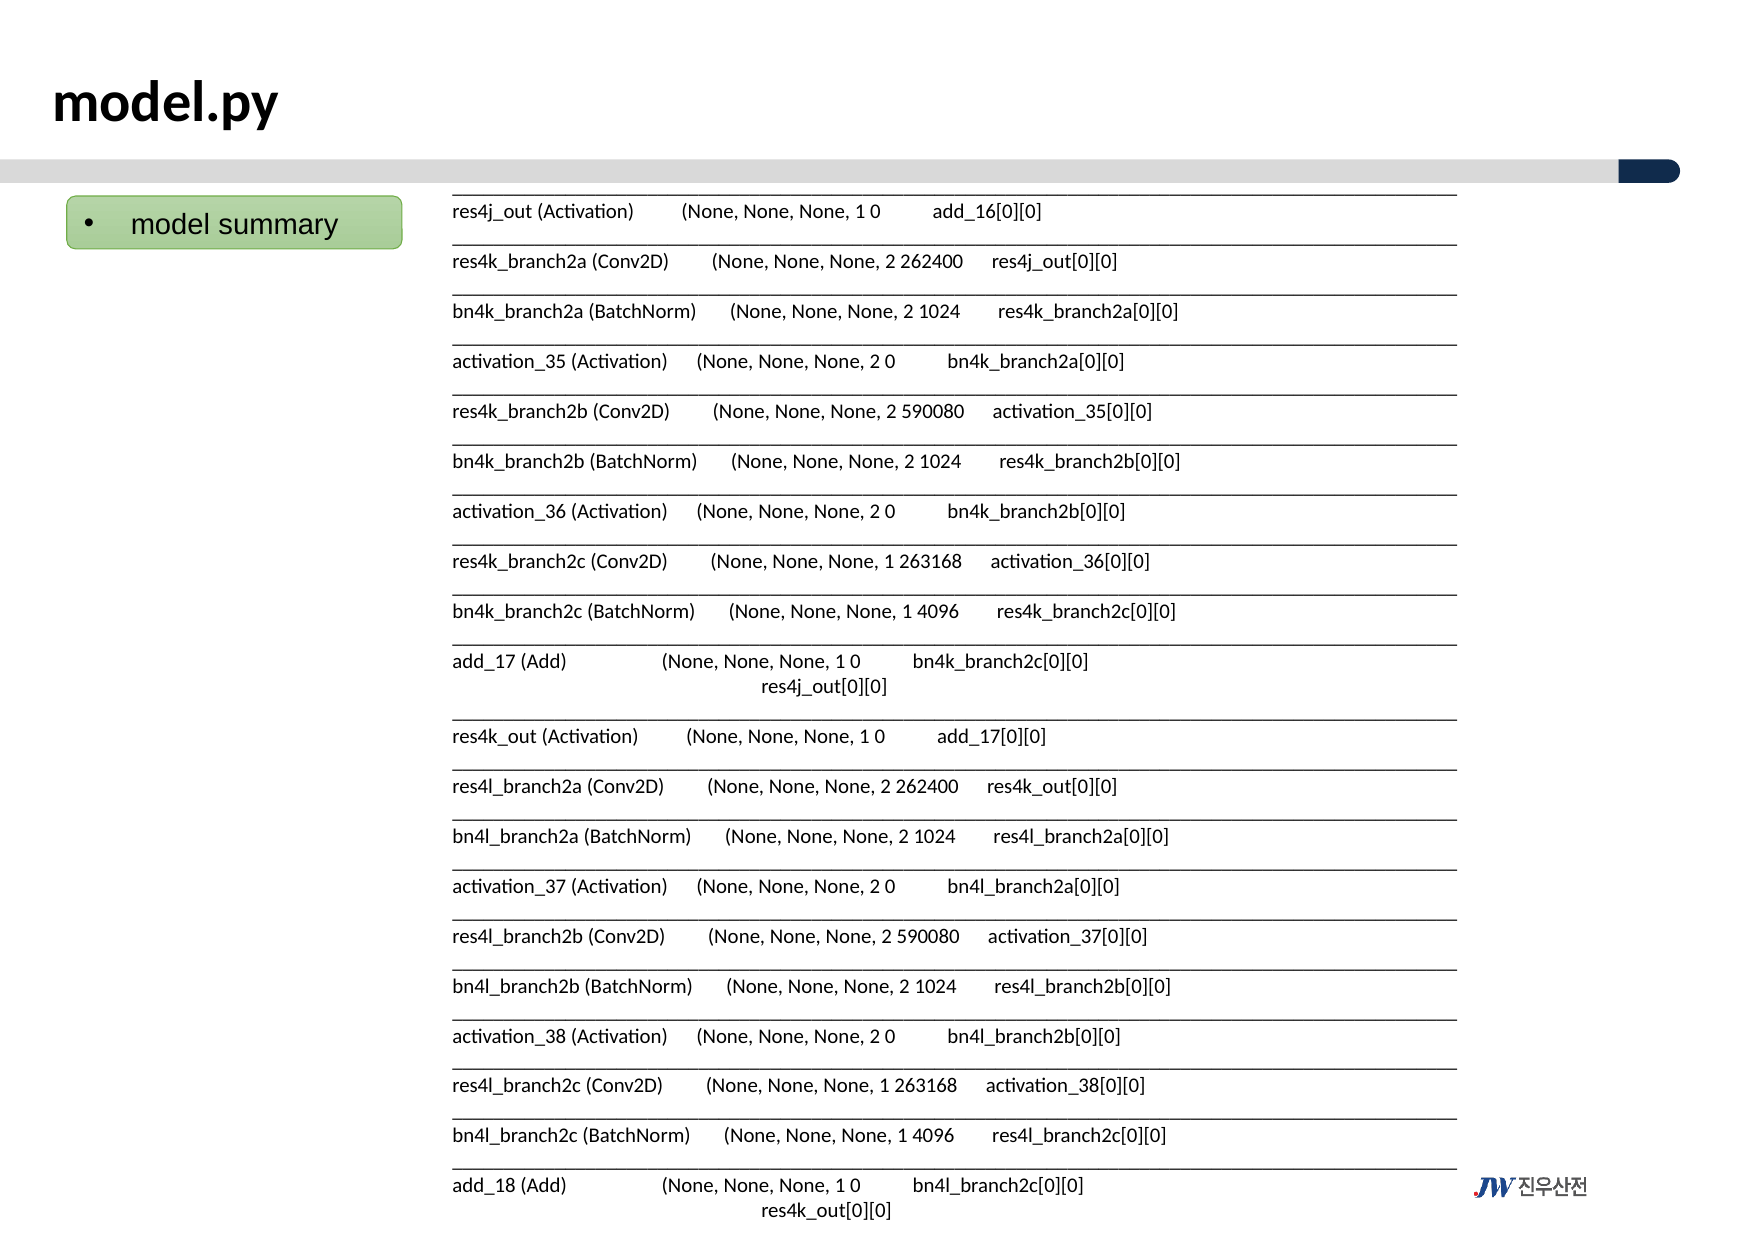

model.py
__________________________________________________________________________________________________
res4j_out (Activation)          (None, None, None, 1 0           add_16[0][0]
__________________________________________________________________________________________________
res4k_branch2a (Conv2D)         (None, None, None, 2 262400      res4j_out[0][0]
__________________________________________________________________________________________________
bn4k_branch2a (BatchNorm)       (None, None, None, 2 1024        res4k_branch2a[0][0]
__________________________________________________________________________________________________
activation_35 (Activation)      (None, None, None, 2 0           bn4k_branch2a[0][0]
__________________________________________________________________________________________________
res4k_branch2b (Conv2D)         (None, None, None, 2 590080      activation_35[0][0]
__________________________________________________________________________________________________
bn4k_branch2b (BatchNorm)       (None, None, None, 2 1024        res4k_branch2b[0][0]
__________________________________________________________________________________________________
activation_36 (Activation)      (None, None, None, 2 0           bn4k_branch2b[0][0]
__________________________________________________________________________________________________
res4k_branch2c (Conv2D)         (None, None, None, 1 263168      activation_36[0][0]
__________________________________________________________________________________________________
bn4k_branch2c (BatchNorm)       (None, None, None, 1 4096        res4k_branch2c[0][0]
__________________________________________________________________________________________________
add_17 (Add)                    (None, None, None, 1 0           bn4k_branch2c[0][0]
                                                                 res4j_out[0][0]
__________________________________________________________________________________________________
res4k_out (Activation)          (None, None, None, 1 0           add_17[0][0]
__________________________________________________________________________________________________
res4l_branch2a (Conv2D)         (None, None, None, 2 262400      res4k_out[0][0]
__________________________________________________________________________________________________
bn4l_branch2a (BatchNorm)       (None, None, None, 2 1024        res4l_branch2a[0][0]
__________________________________________________________________________________________________
activation_37 (Activation)      (None, None, None, 2 0           bn4l_branch2a[0][0]
__________________________________________________________________________________________________
res4l_branch2b (Conv2D)         (None, None, None, 2 590080      activation_37[0][0]
__________________________________________________________________________________________________
bn4l_branch2b (BatchNorm)       (None, None, None, 2 1024        res4l_branch2b[0][0]
__________________________________________________________________________________________________
activation_38 (Activation)      (None, None, None, 2 0           bn4l_branch2b[0][0]
__________________________________________________________________________________________________
res4l_branch2c (Conv2D)         (None, None, None, 1 263168      activation_38[0][0]
__________________________________________________________________________________________________
bn4l_branch2c (BatchNorm)       (None, None, None, 1 4096        res4l_branch2c[0][0]
__________________________________________________________________________________________________
add_18 (Add)                    (None, None, None, 1 0           bn4l_branch2c[0][0]
                                                                 res4k_out[0][0]
model summary